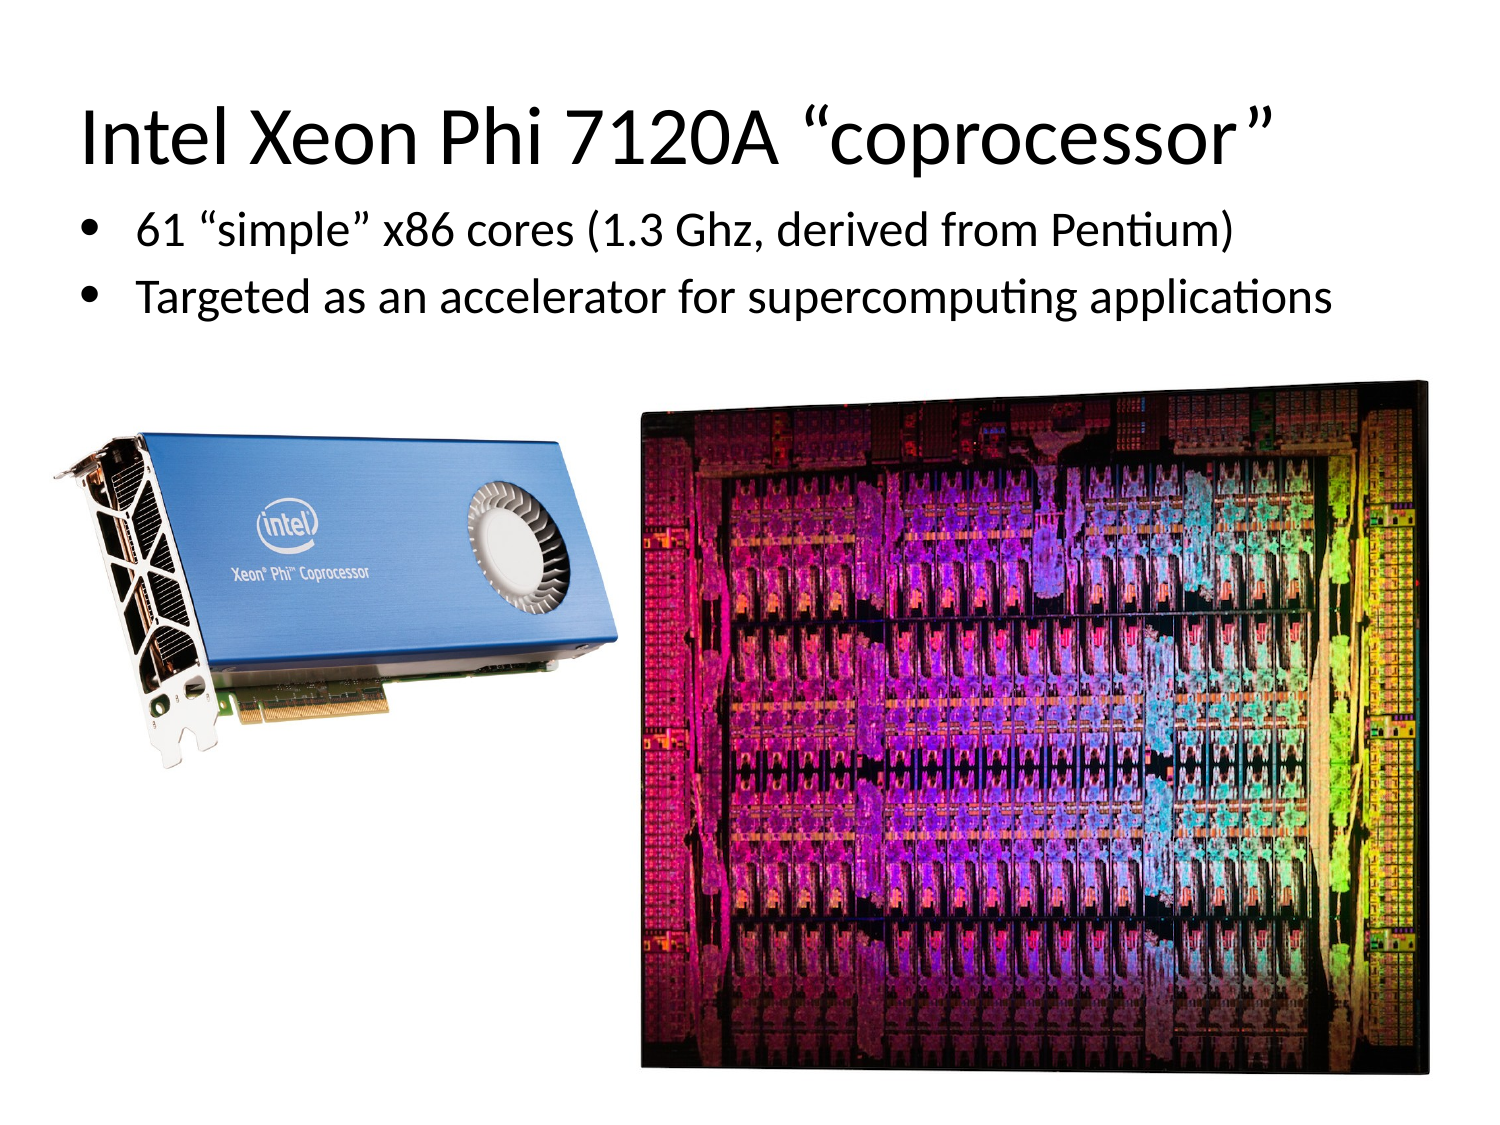

Intel Xeon Phi 7120A “coprocessor”
61 “simple” x86 cores (1.3 Ghz, derived from Pentium)
Targeted as an accelerator for supercomputing applications